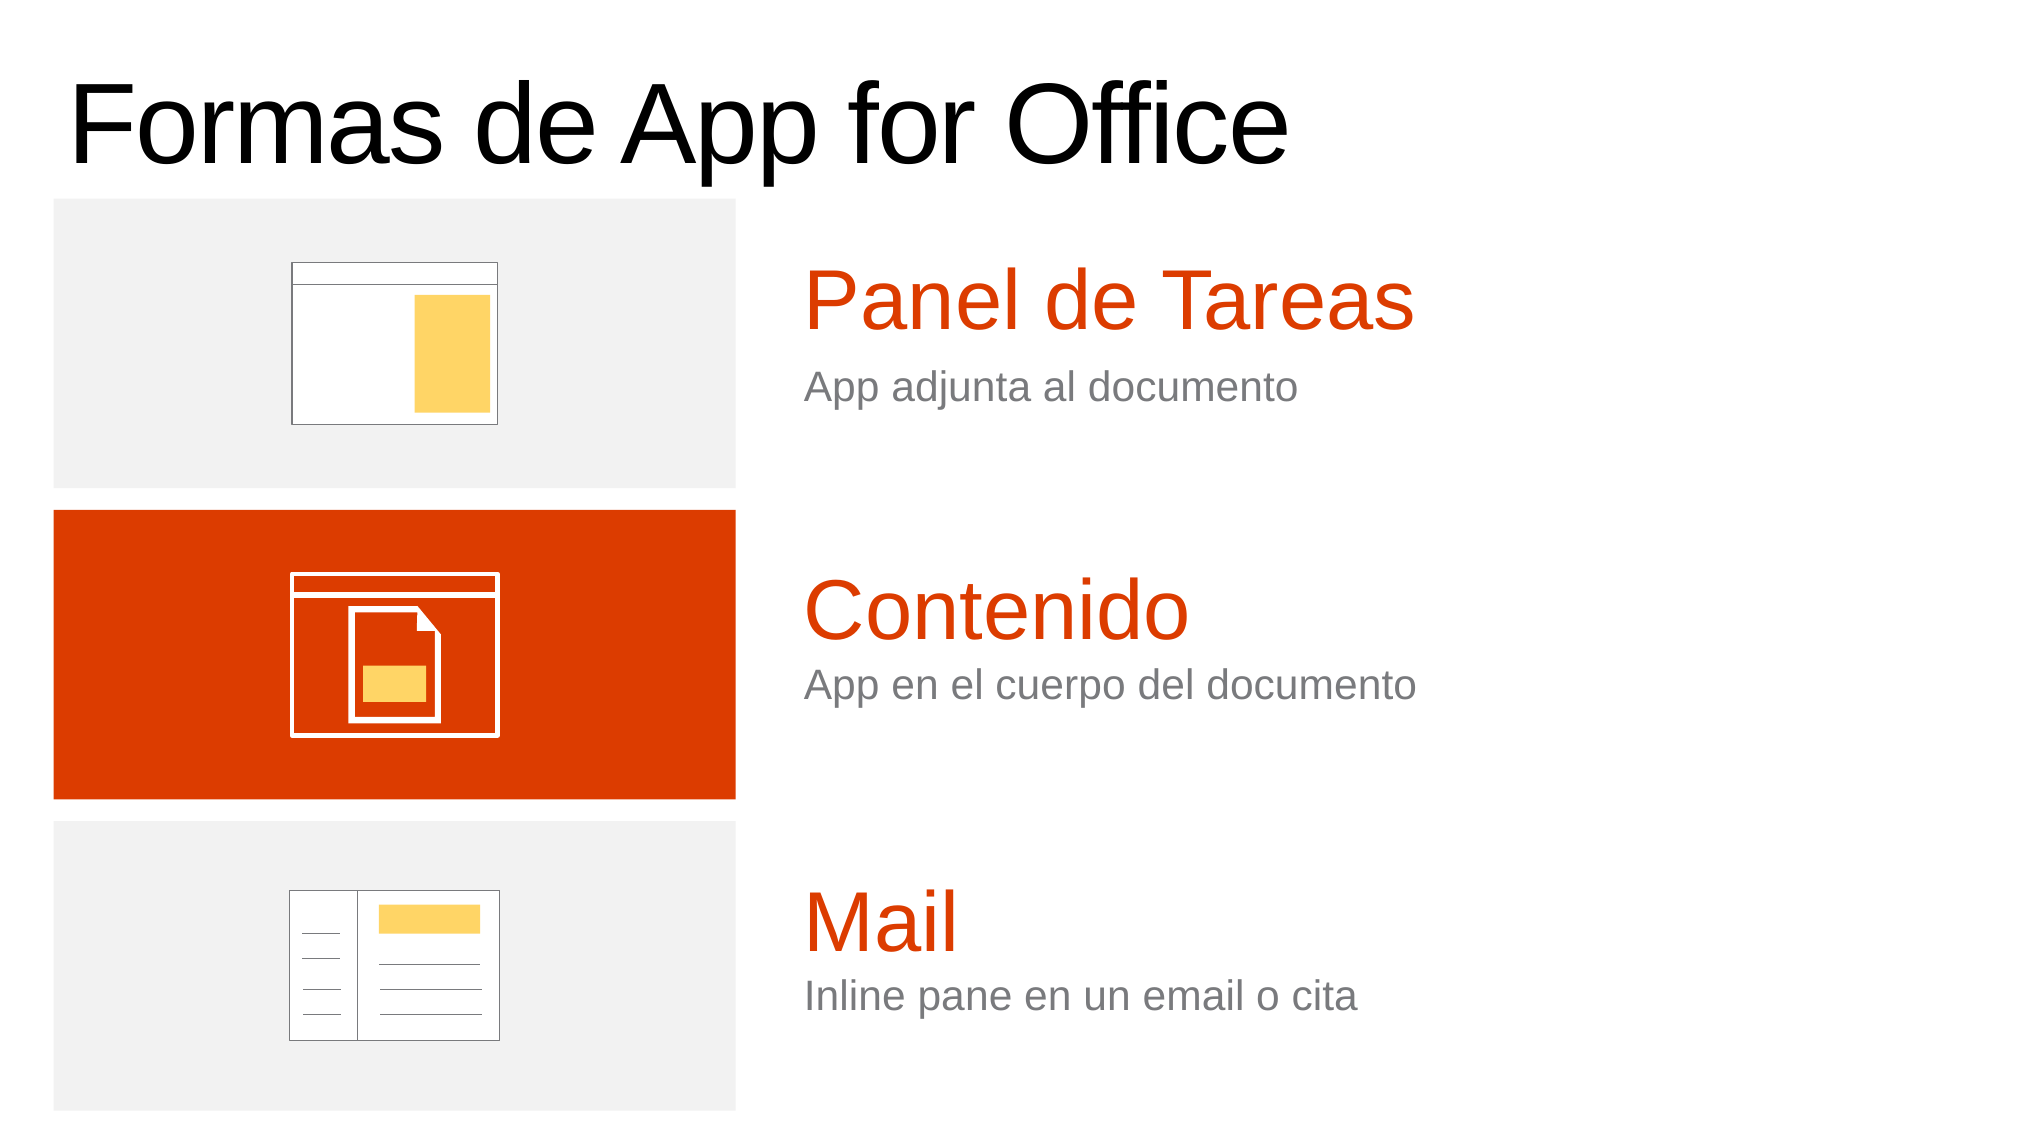

# Formas de App for Office

Panel de Tareas
App adjunta al documento
Contenido
App en el cuerpo del documento
Mail
Inline pane en un email o cita